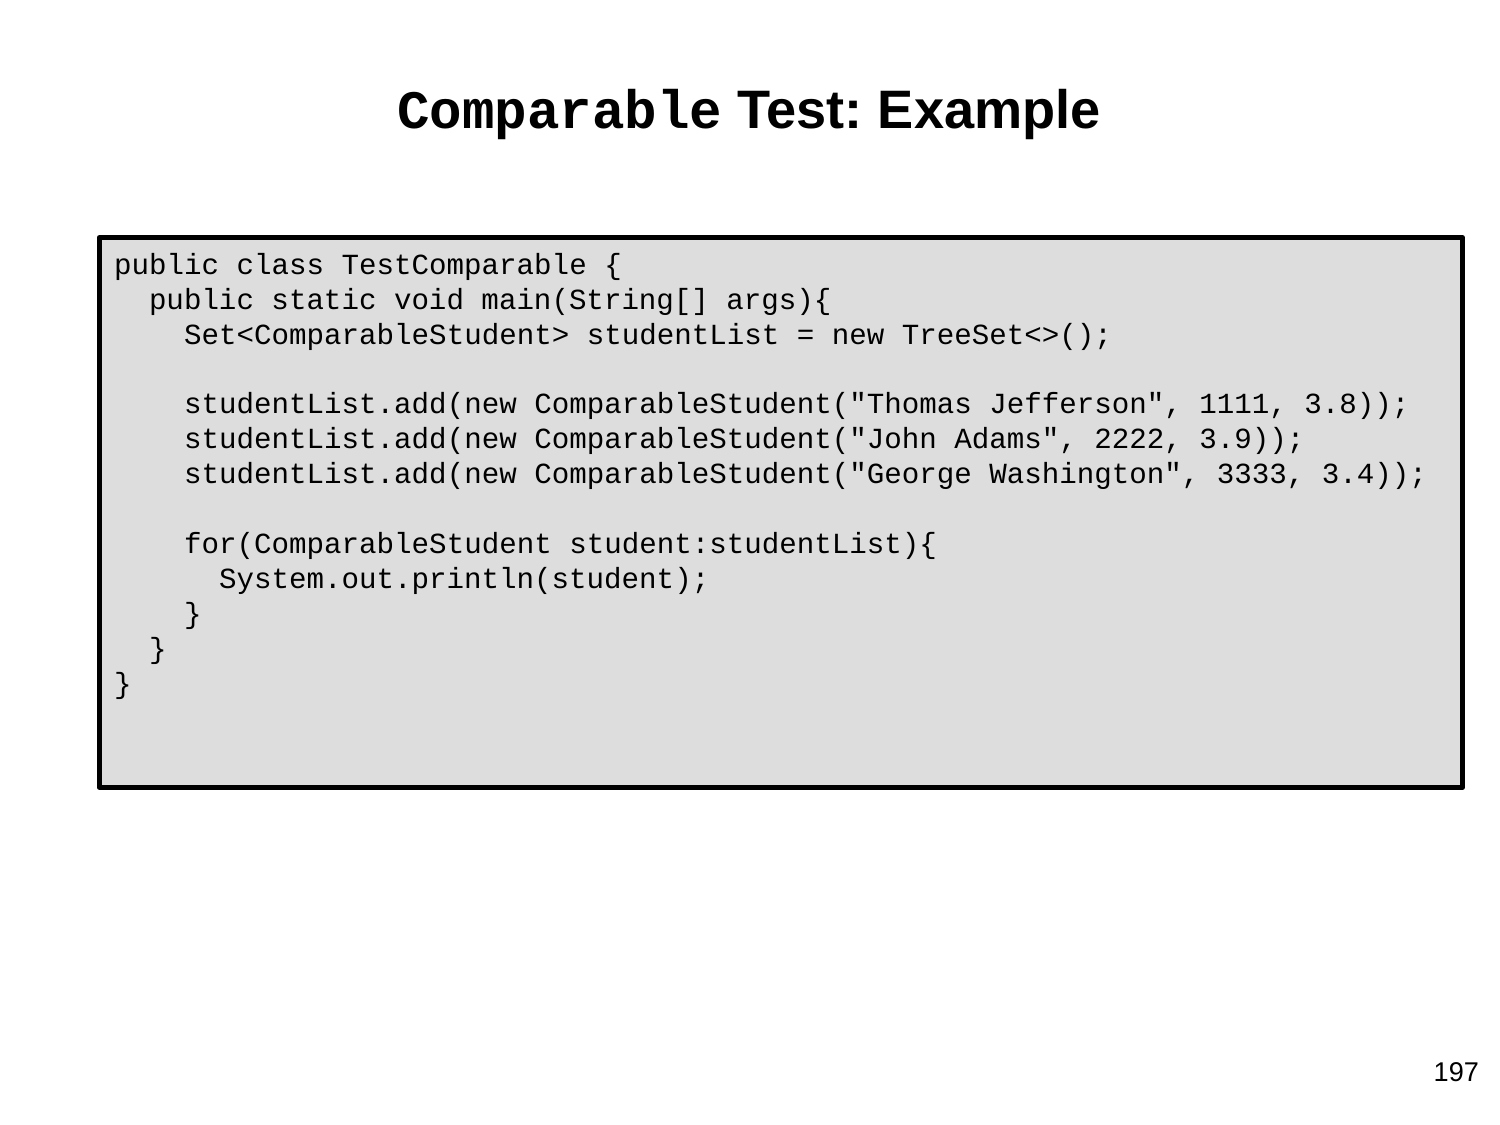

# Comparable Test: Example
public class TestComparable {
  public static void main(String[] args){
    Set<ComparableStudent> studentList = new TreeSet<>();

    studentList.add(new ComparableStudent("Thomas Jefferson", 1111, 3.8));
    studentList.add(new ComparableStudent("John Adams", 2222, 3.9));
    studentList.add(new ComparableStudent("George Washington", 3333, 3.4));

    for(ComparableStudent student:studentList){
      System.out.println(student);
    }
  }
}

197